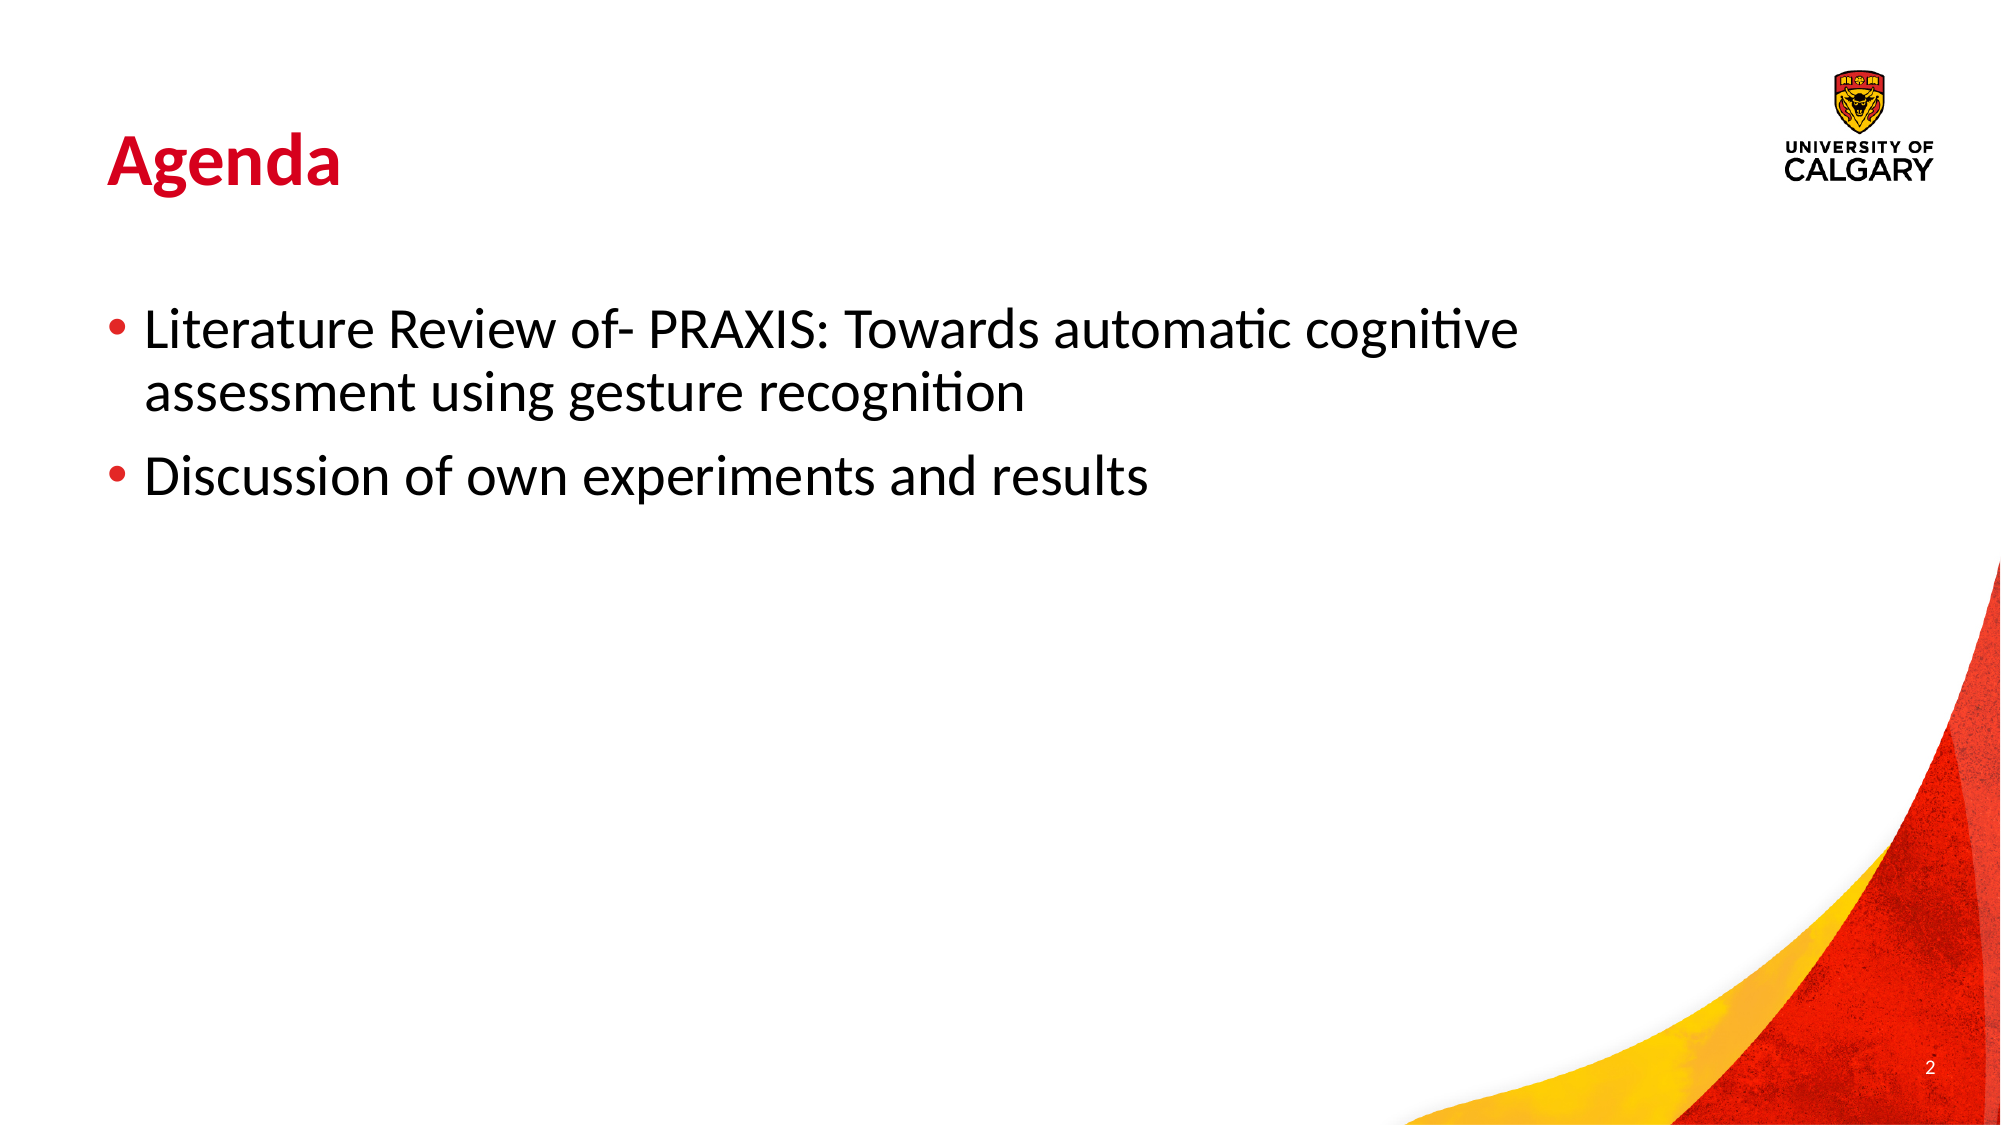

# Agenda
Literature Review of- PRAXIS: Towards automatic cognitive assessment using gesture recognition
Discussion of own experiments and results
2